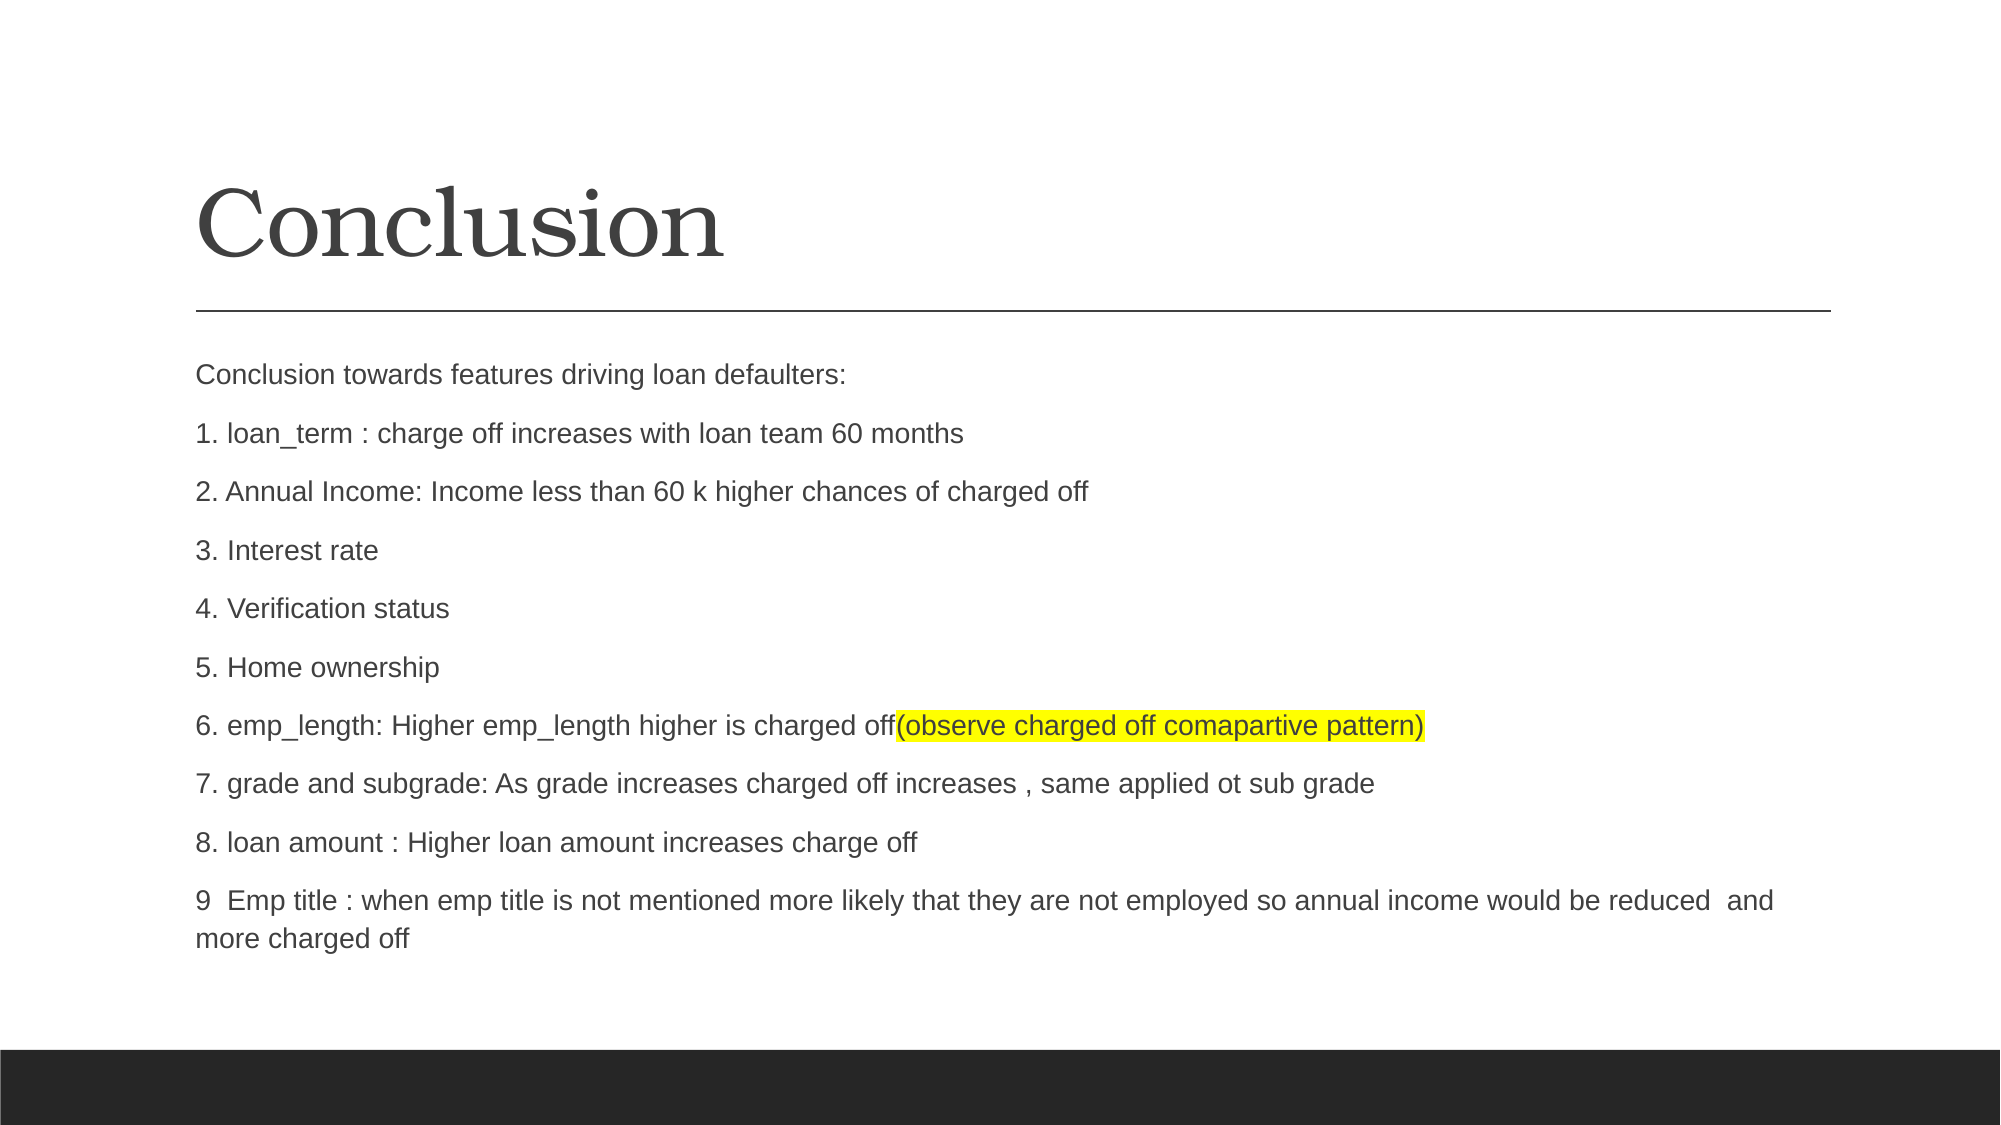

# Conclusion
Conclusion towards features driving loan defaulters:
1. loan_term : charge off increases with loan team 60 months
2. Annual Income: Income less than 60 k higher chances of charged off
3. Interest rate
4. Verification status
5. Home ownership
6. emp_length: Higher emp_length higher is charged off(observe charged off comapartive pattern)
7. grade and subgrade: As grade increases charged off increases , same applied ot sub grade
8. loan amount : Higher loan amount increases charge off
9  Emp title : when emp title is not mentioned more likely that they are not employed so annual income would be reduced  and more charged off